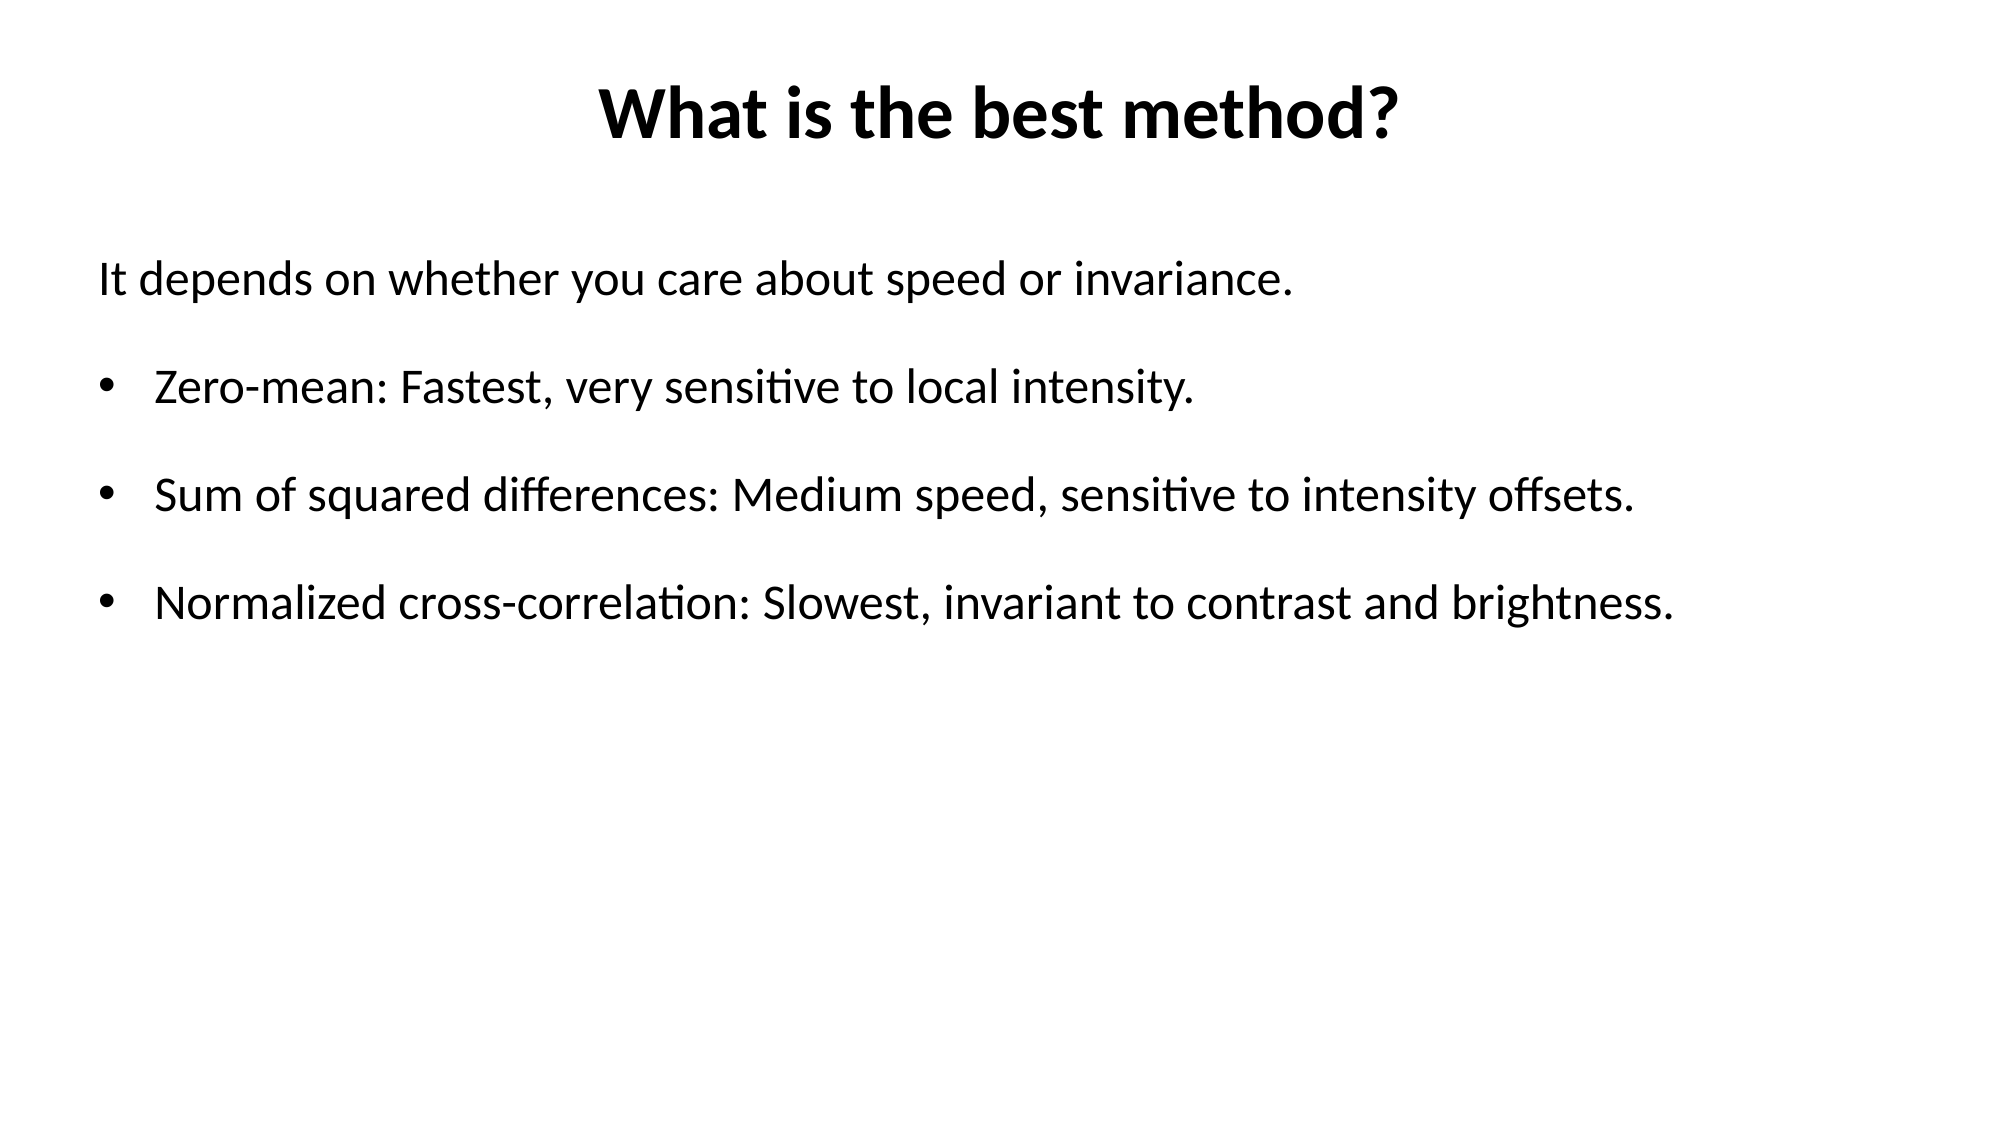

# What is the best method?
It depends on whether you care about speed or invariance.

Zero-mean: Fastest, very sensitive to local intensity.

Sum of squared differences: Medium speed, sensitive to intensity offsets.

Normalized cross-correlation: Slowest, invariant to contrast and brightness.